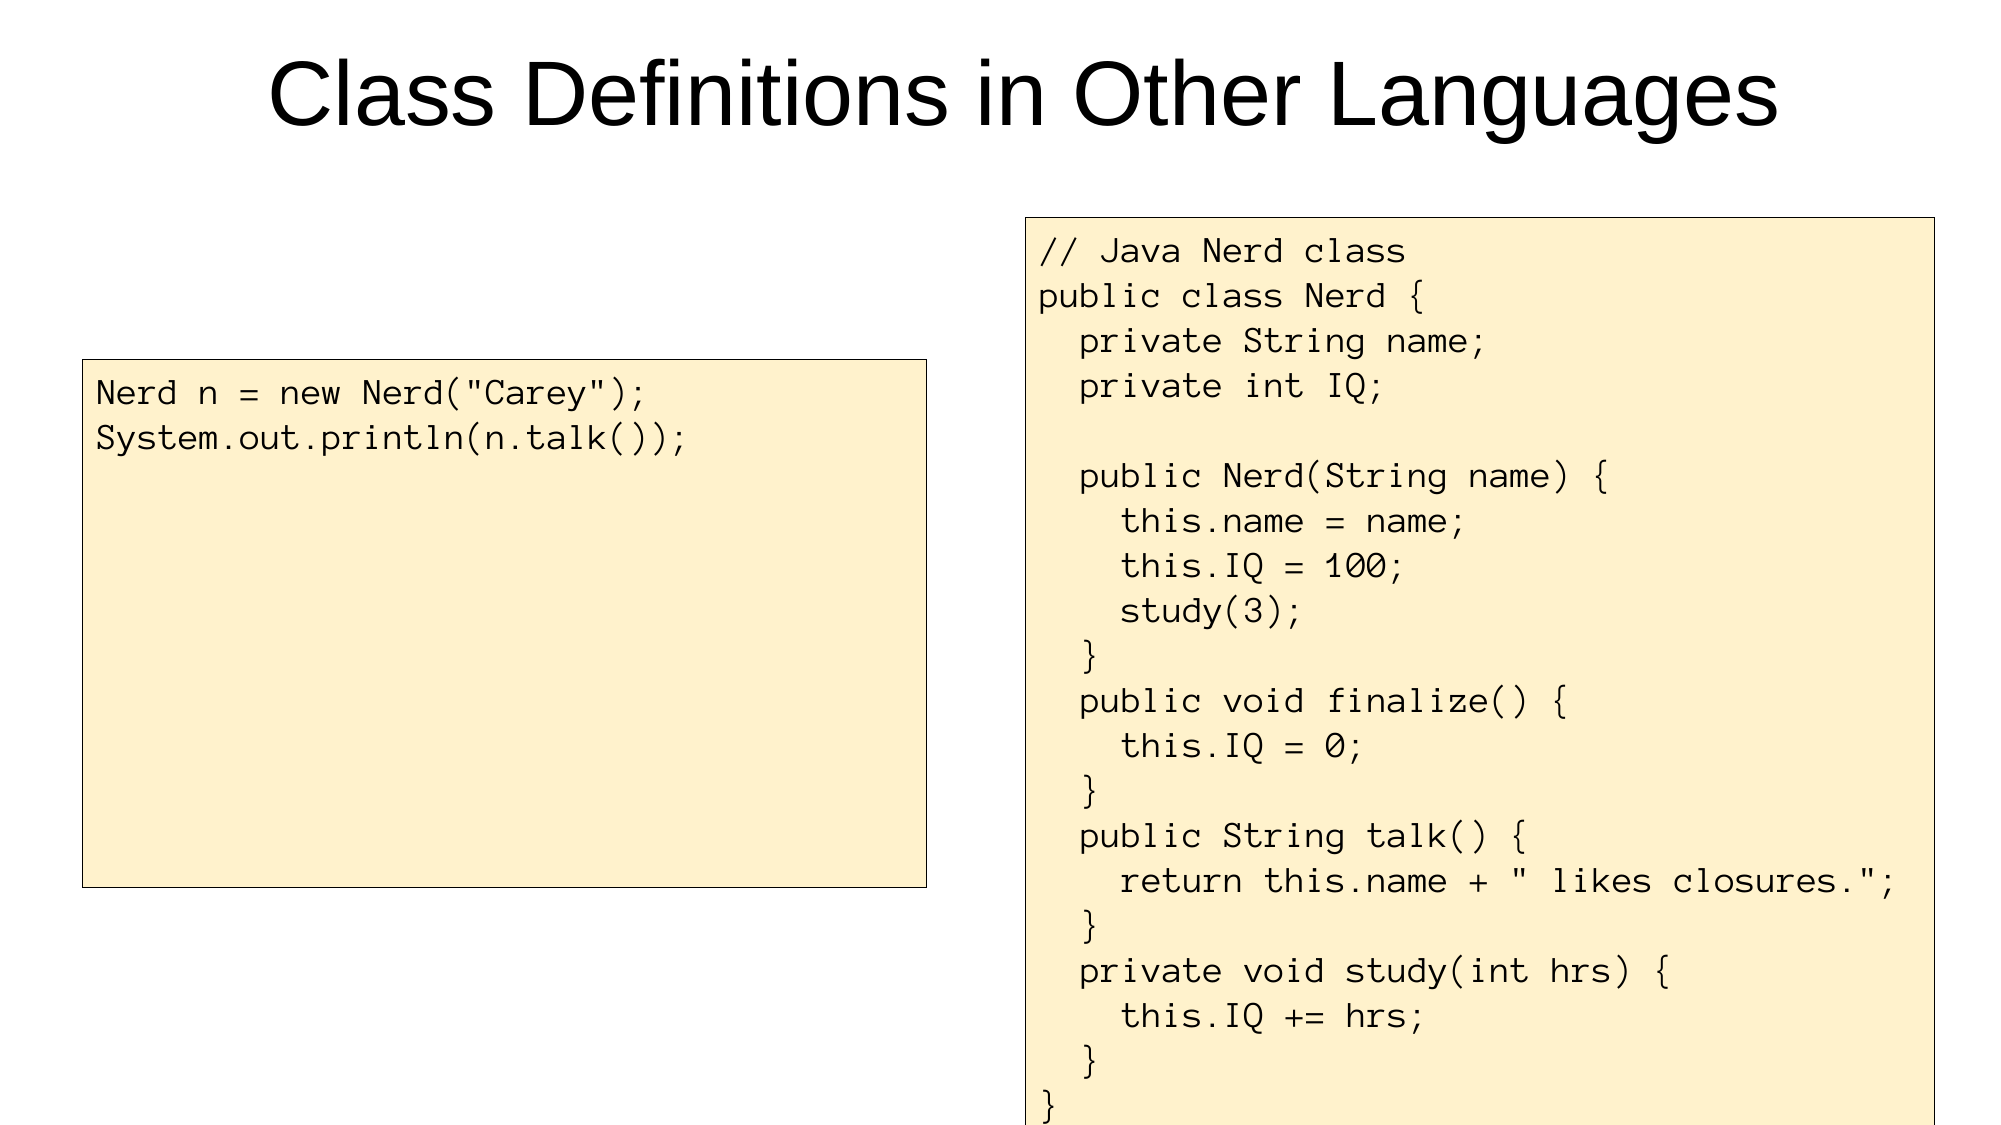

Class Definitions in Other Languages
// Java Nerd class
public class Nerd {
  private String name;
  private int IQ;

  public Nerd(String name) {
    this.name = name;
    this.IQ = 100;
    study(3);
  }
  public void finalize() {
    this.IQ = 0;
  }
  public String talk() {
    return this.name + " likes closures.";
  }
  private void study(int hrs) {
    this.IQ += hrs;
  }
}

Nerd n = new Nerd("Carey");
System.out.println(n.talk());